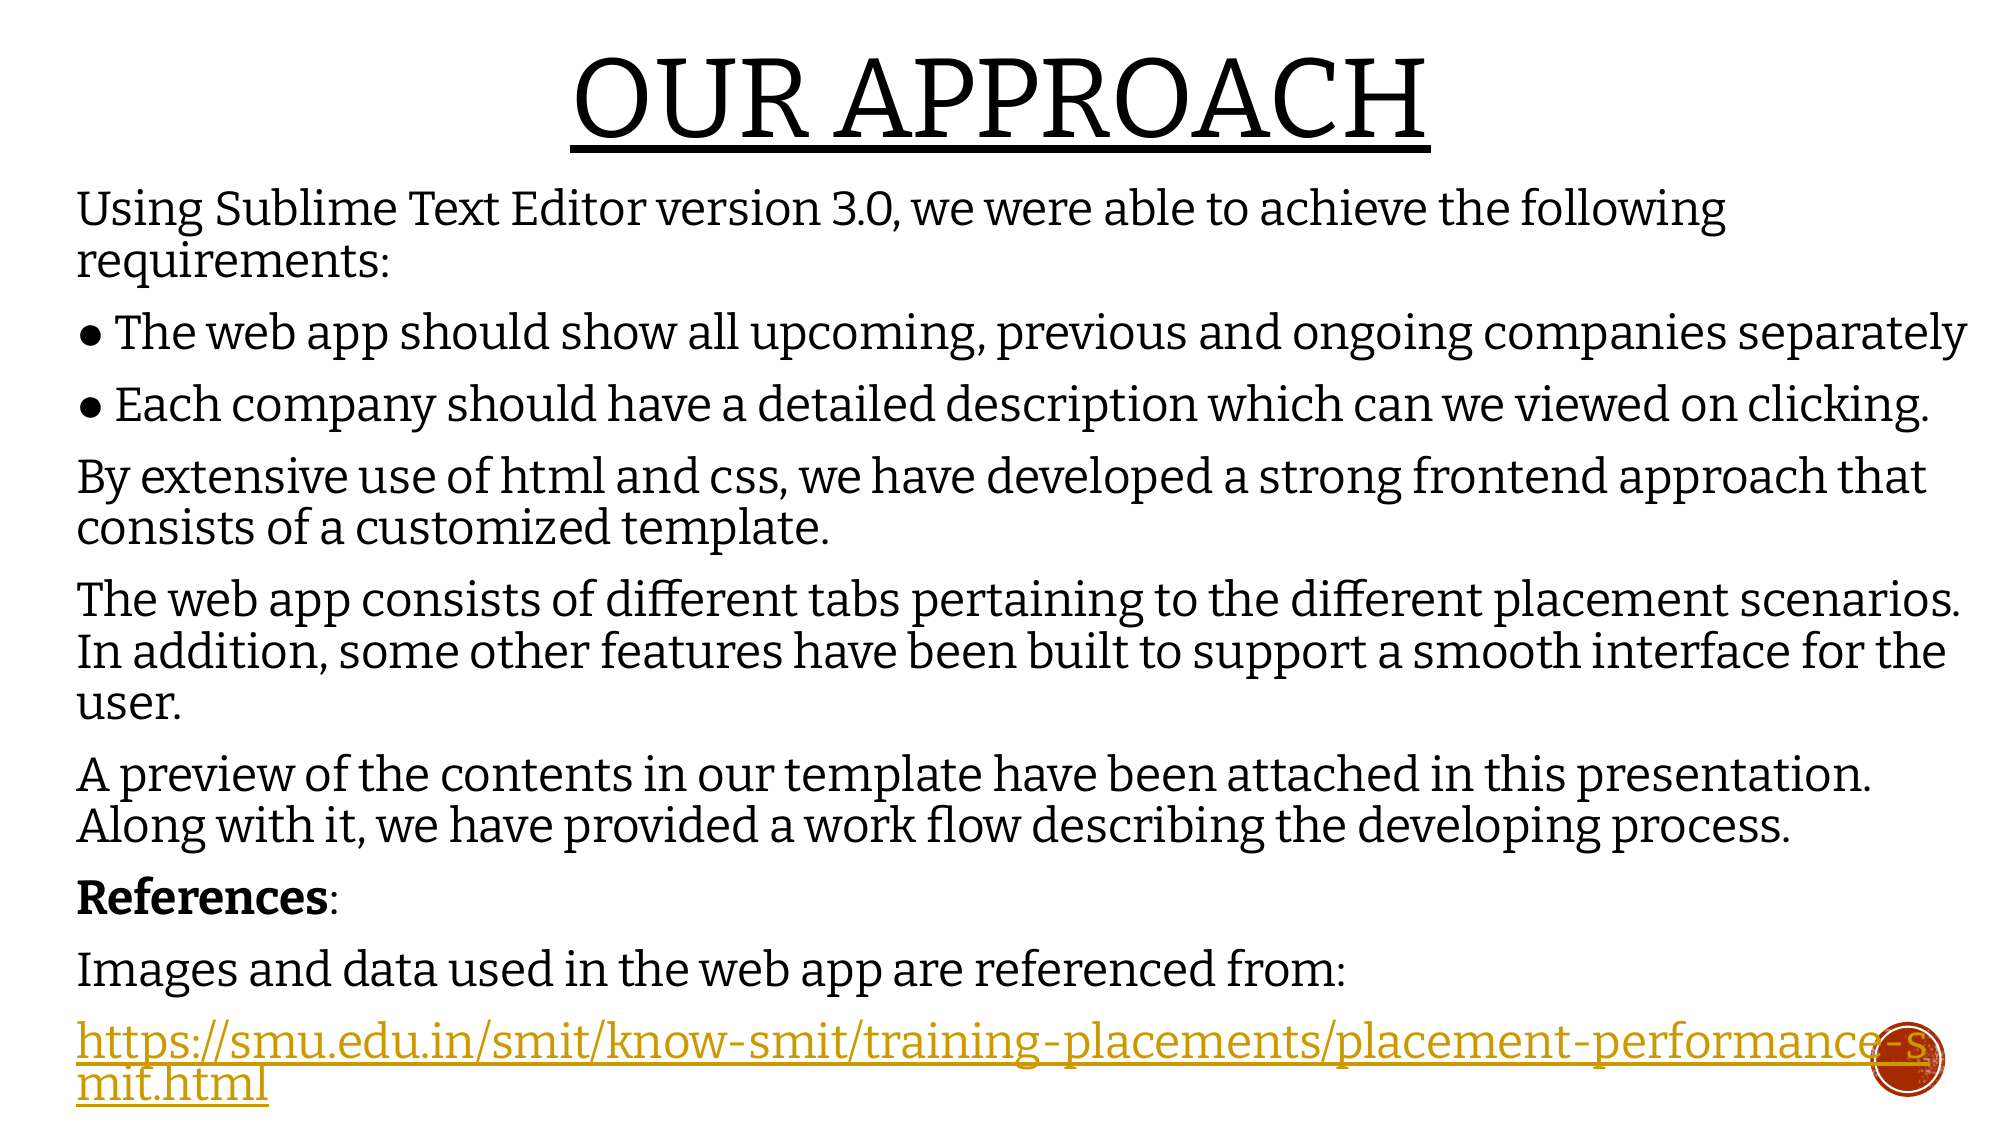

# Our approach
Using Sublime Text Editor version 3.0, we were able to achieve the following requirements:
● The web app should show all upcoming, previous and ongoing companies separately
● Each company should have a detailed description which can we viewed on clicking.
By extensive use of html and css, we have developed a strong frontend approach that consists of a customized template.
The web app consists of different tabs pertaining to the different placement scenarios. In addition, some other features have been built to support a smooth interface for the user.
A preview of the contents in our template have been attached in this presentation. Along with it, we have provided a work flow describing the developing process.
References:
Images and data used in the web app are referenced from:
https://smu.edu.in/smit/know-smit/training-placements/placement-performance-smit.html